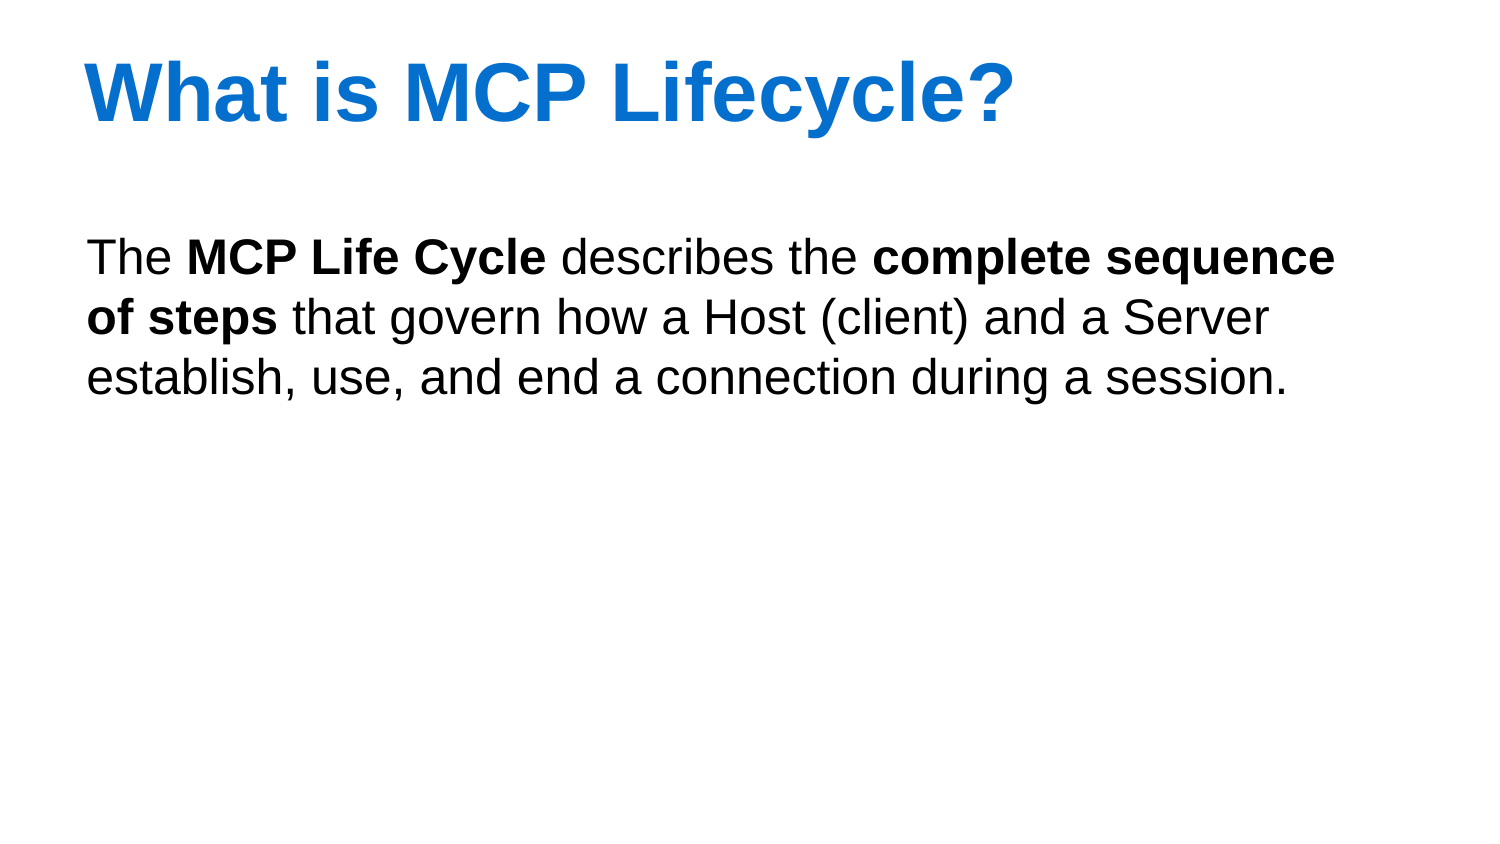

What is MCP Lifecycle?
The MCP Life Cycle describes the complete sequence of steps that govern how a Host (client) and a Server establish, use, and end a connection during a session.